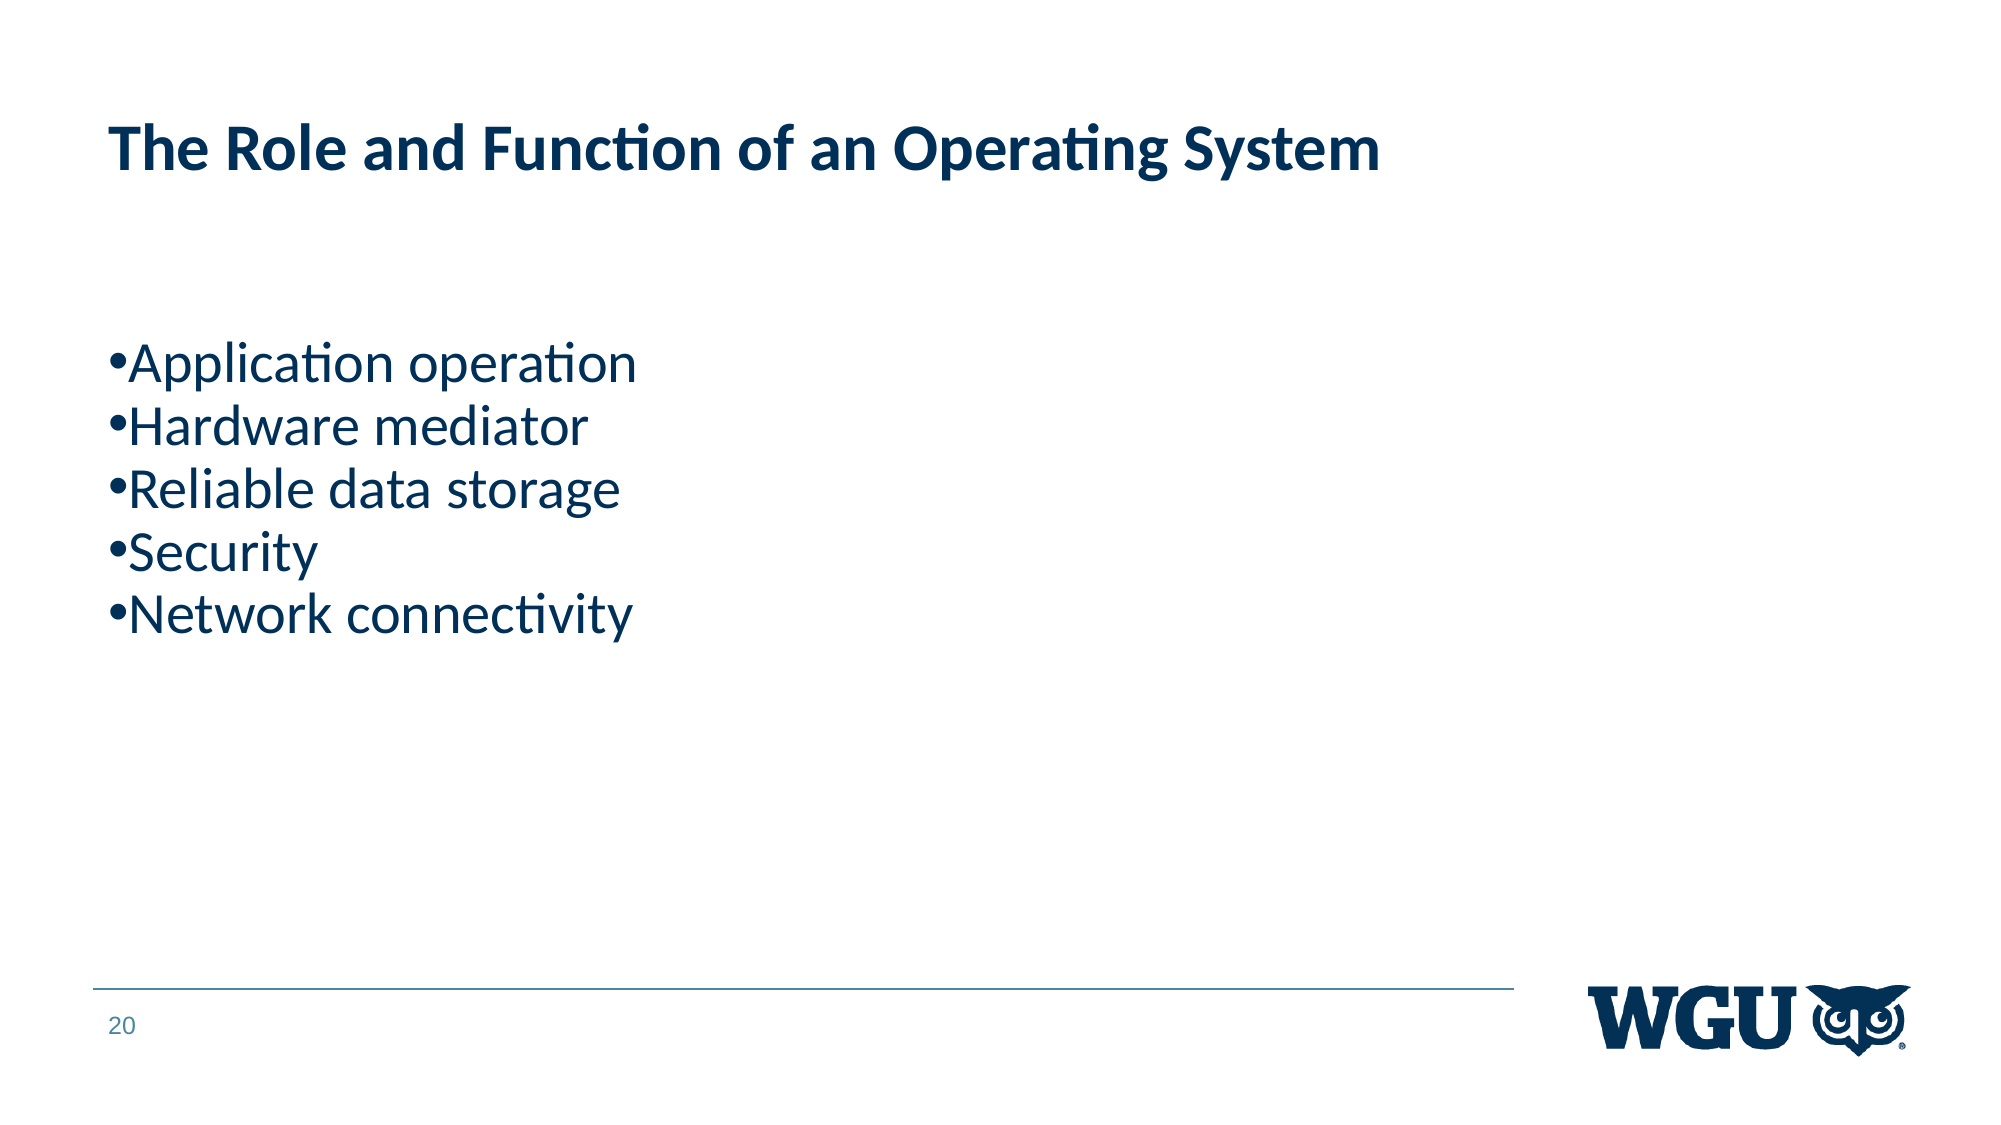

# The Role and Function of an Operating System
Application operation
Hardware mediator
Reliable data storage
Security
Network connectivity

20